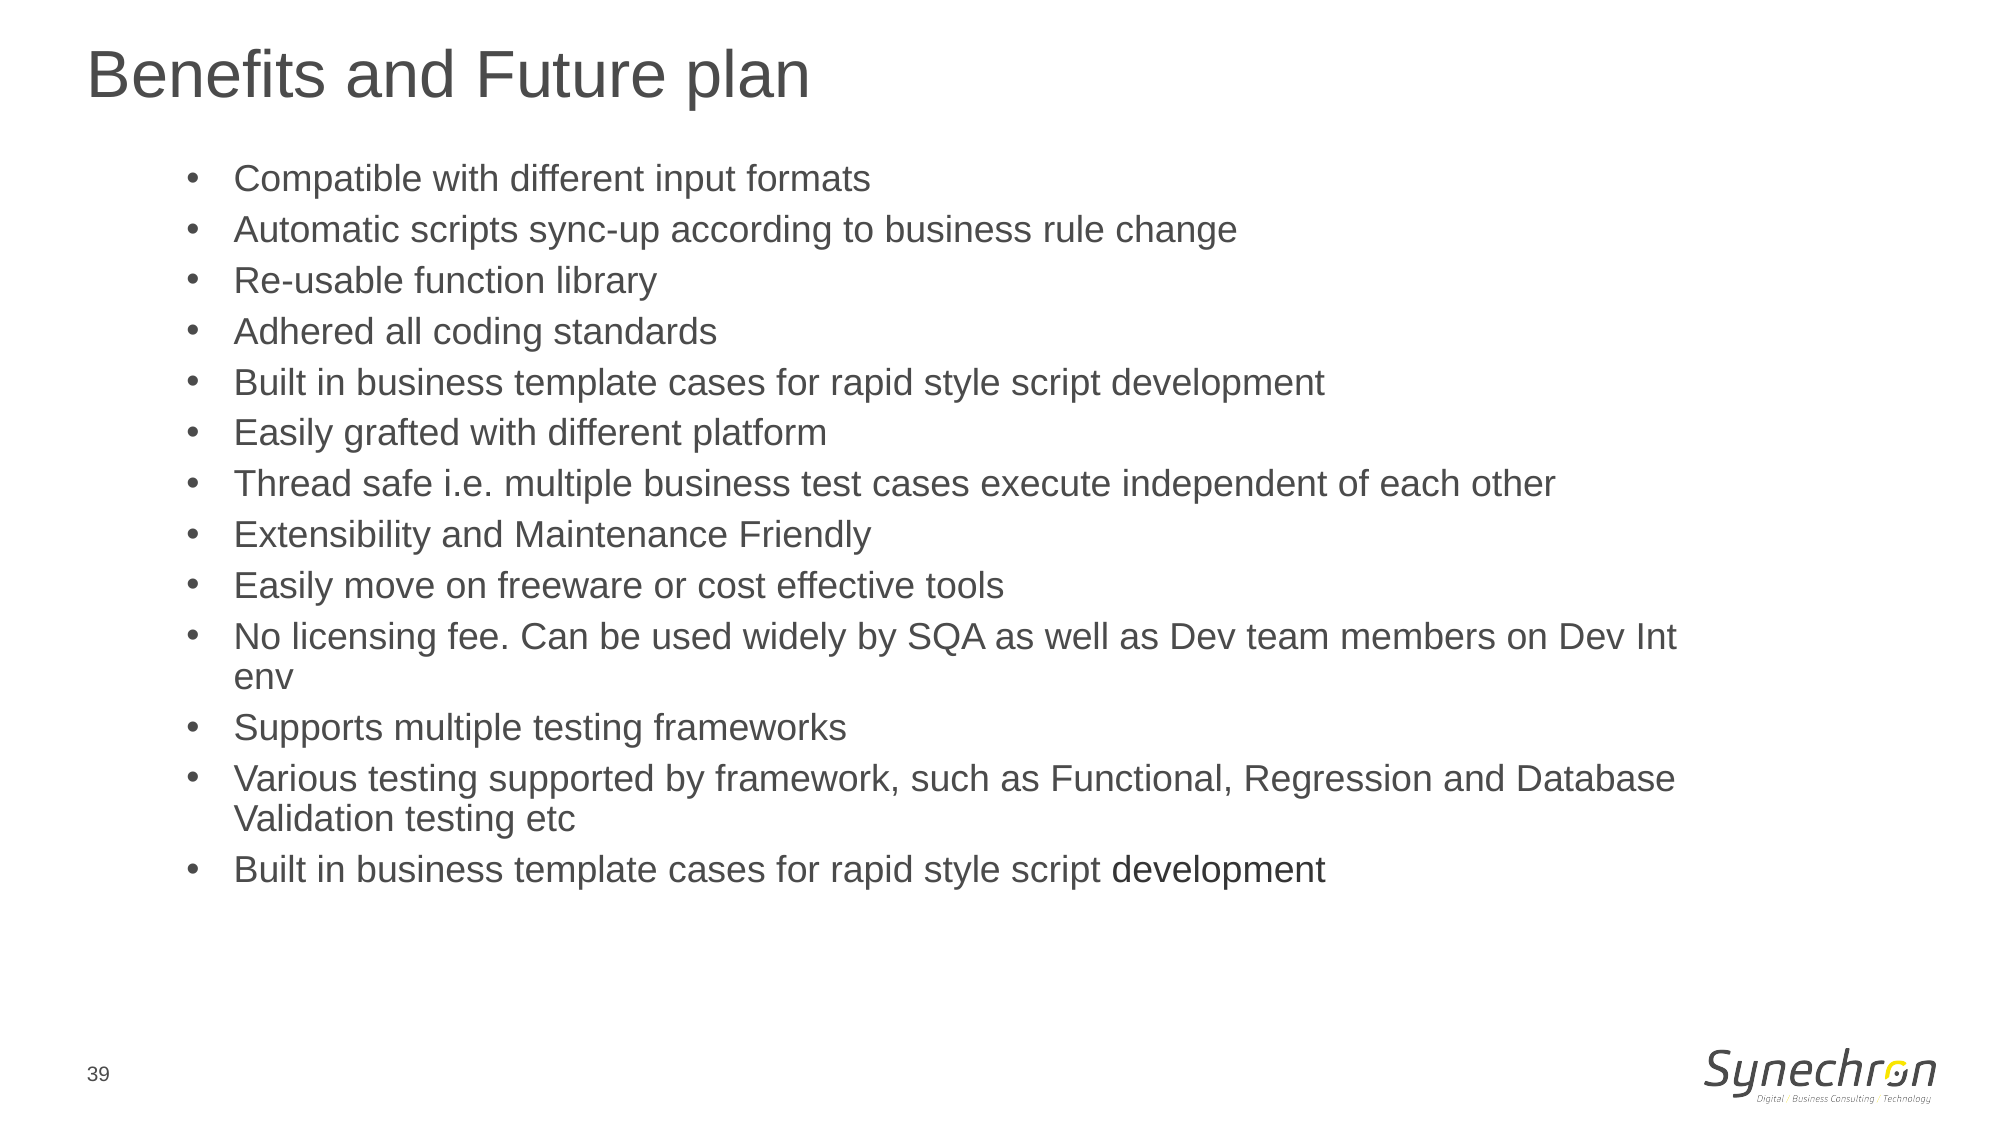

Benefits and Future plan
Compatible with different input formats
Automatic scripts sync-up according to business rule change
Re-usable function library
Adhered all coding standards
Built in business template cases for rapid style script development
Easily grafted with different platform
Thread safe i.e. multiple business test cases execute independent of each other
Extensibility and Maintenance Friendly
Easily move on freeware or cost effective tools
No licensing fee. Can be used widely by SQA as well as Dev team members on Dev Int env
Supports multiple testing frameworks
Various testing supported by framework, such as Functional, Regression and Database Validation testing etc
Built in business template cases for rapid style script development
39